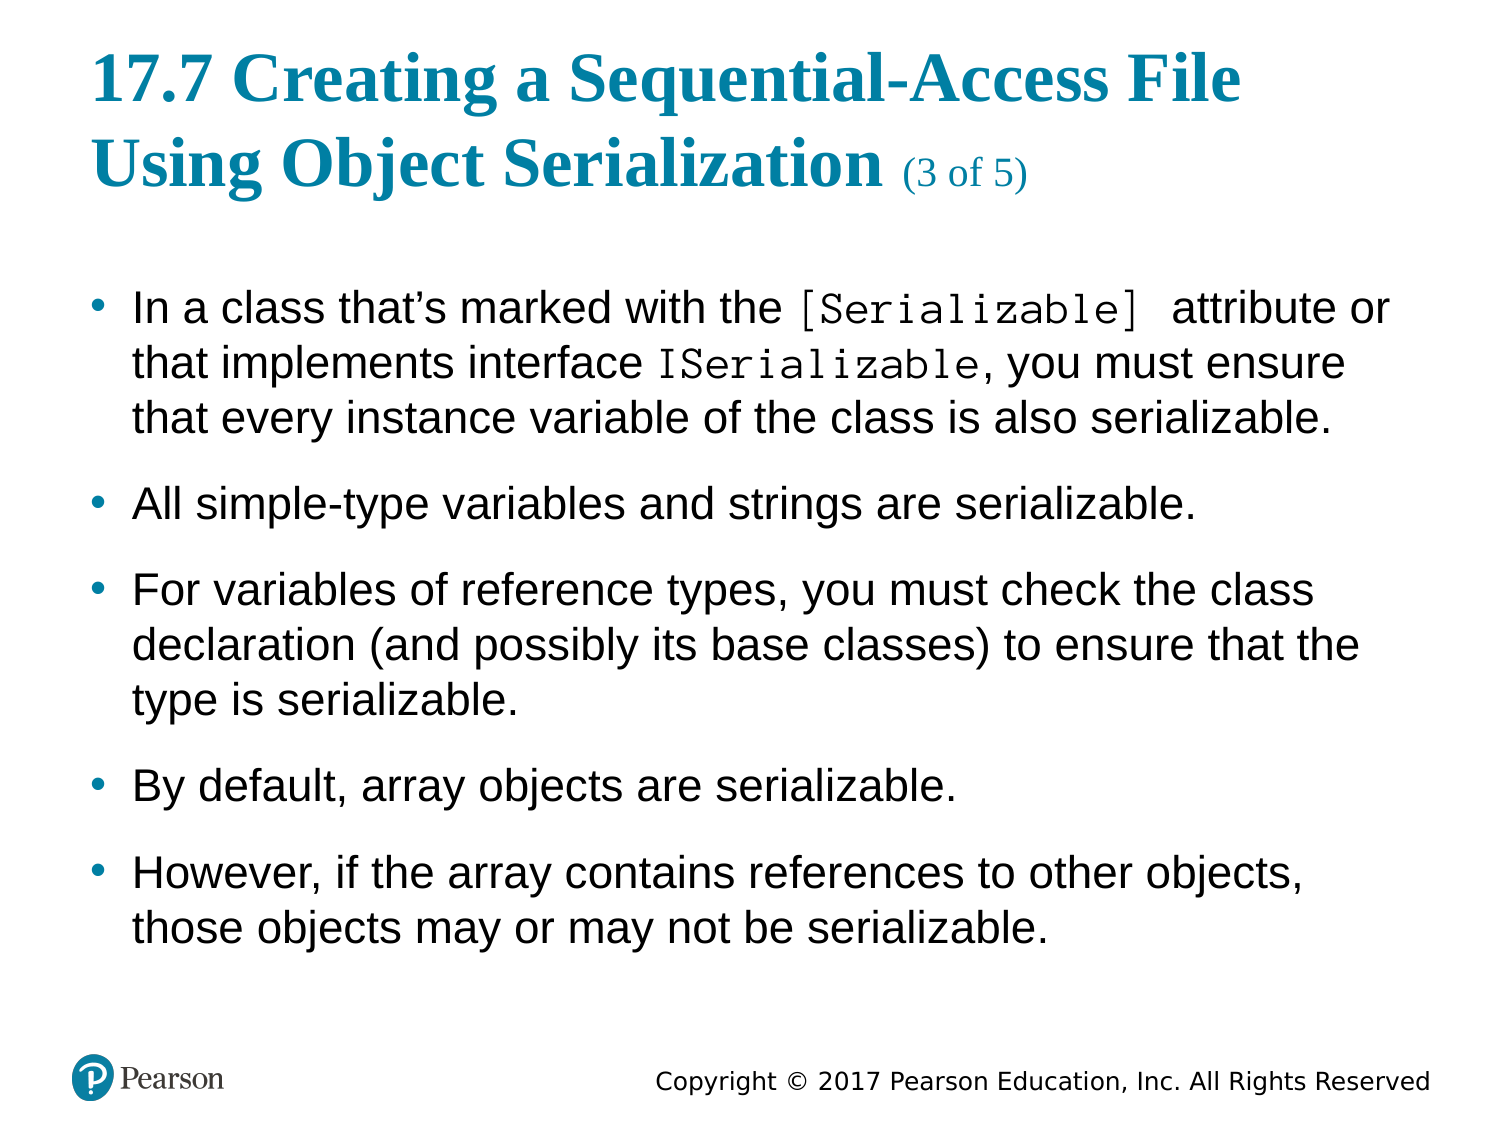

# 17.7 Creating a Sequential-Access File Using Object Serialization (3 of 5)
In a class that’s marked with the [Serializable] attribute or that implements interface ISerializable, you must ensure that every instance variable of the class is also serializable.
All simple-type variables and strings are serializable.
For variables of reference types, you must check the class declaration (and possibly its base classes) to ensure that the type is serializable.
By default, array objects are serializable.
However, if the array contains references to other objects, those objects may or may not be serializable.